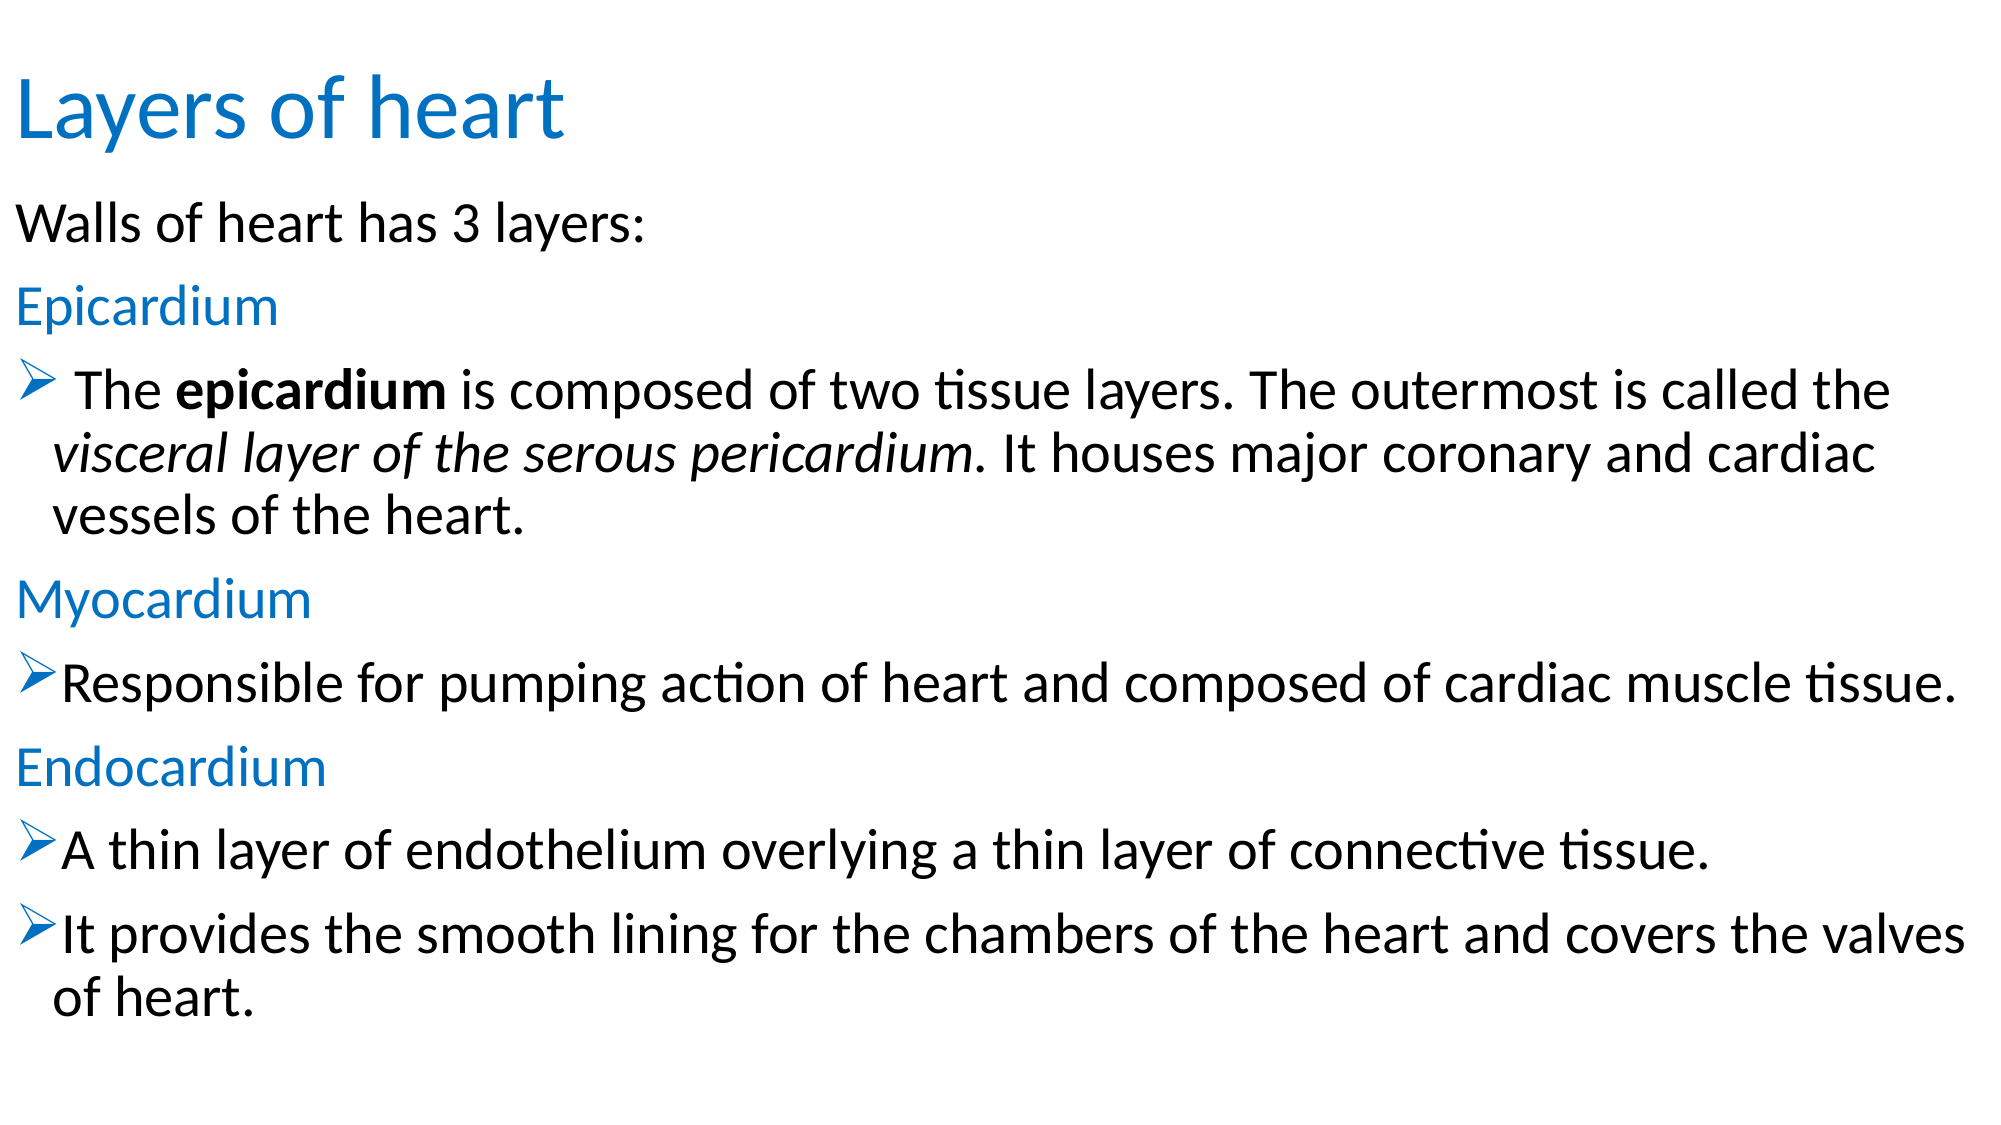

# Layers of heart
Walls of heart has 3 layers:
Epicardium
 The epicardium is composed of two tissue layers. The outermost is called the visceral layer of the serous pericardium. It houses major coronary and cardiac vessels of the heart.
Myocardium
Responsible for pumping action of heart and composed of cardiac muscle tissue.
Endocardium
A thin layer of endothelium overlying a thin layer of connective tissue.
It provides the smooth lining for the chambers of the heart and covers the valves of heart.